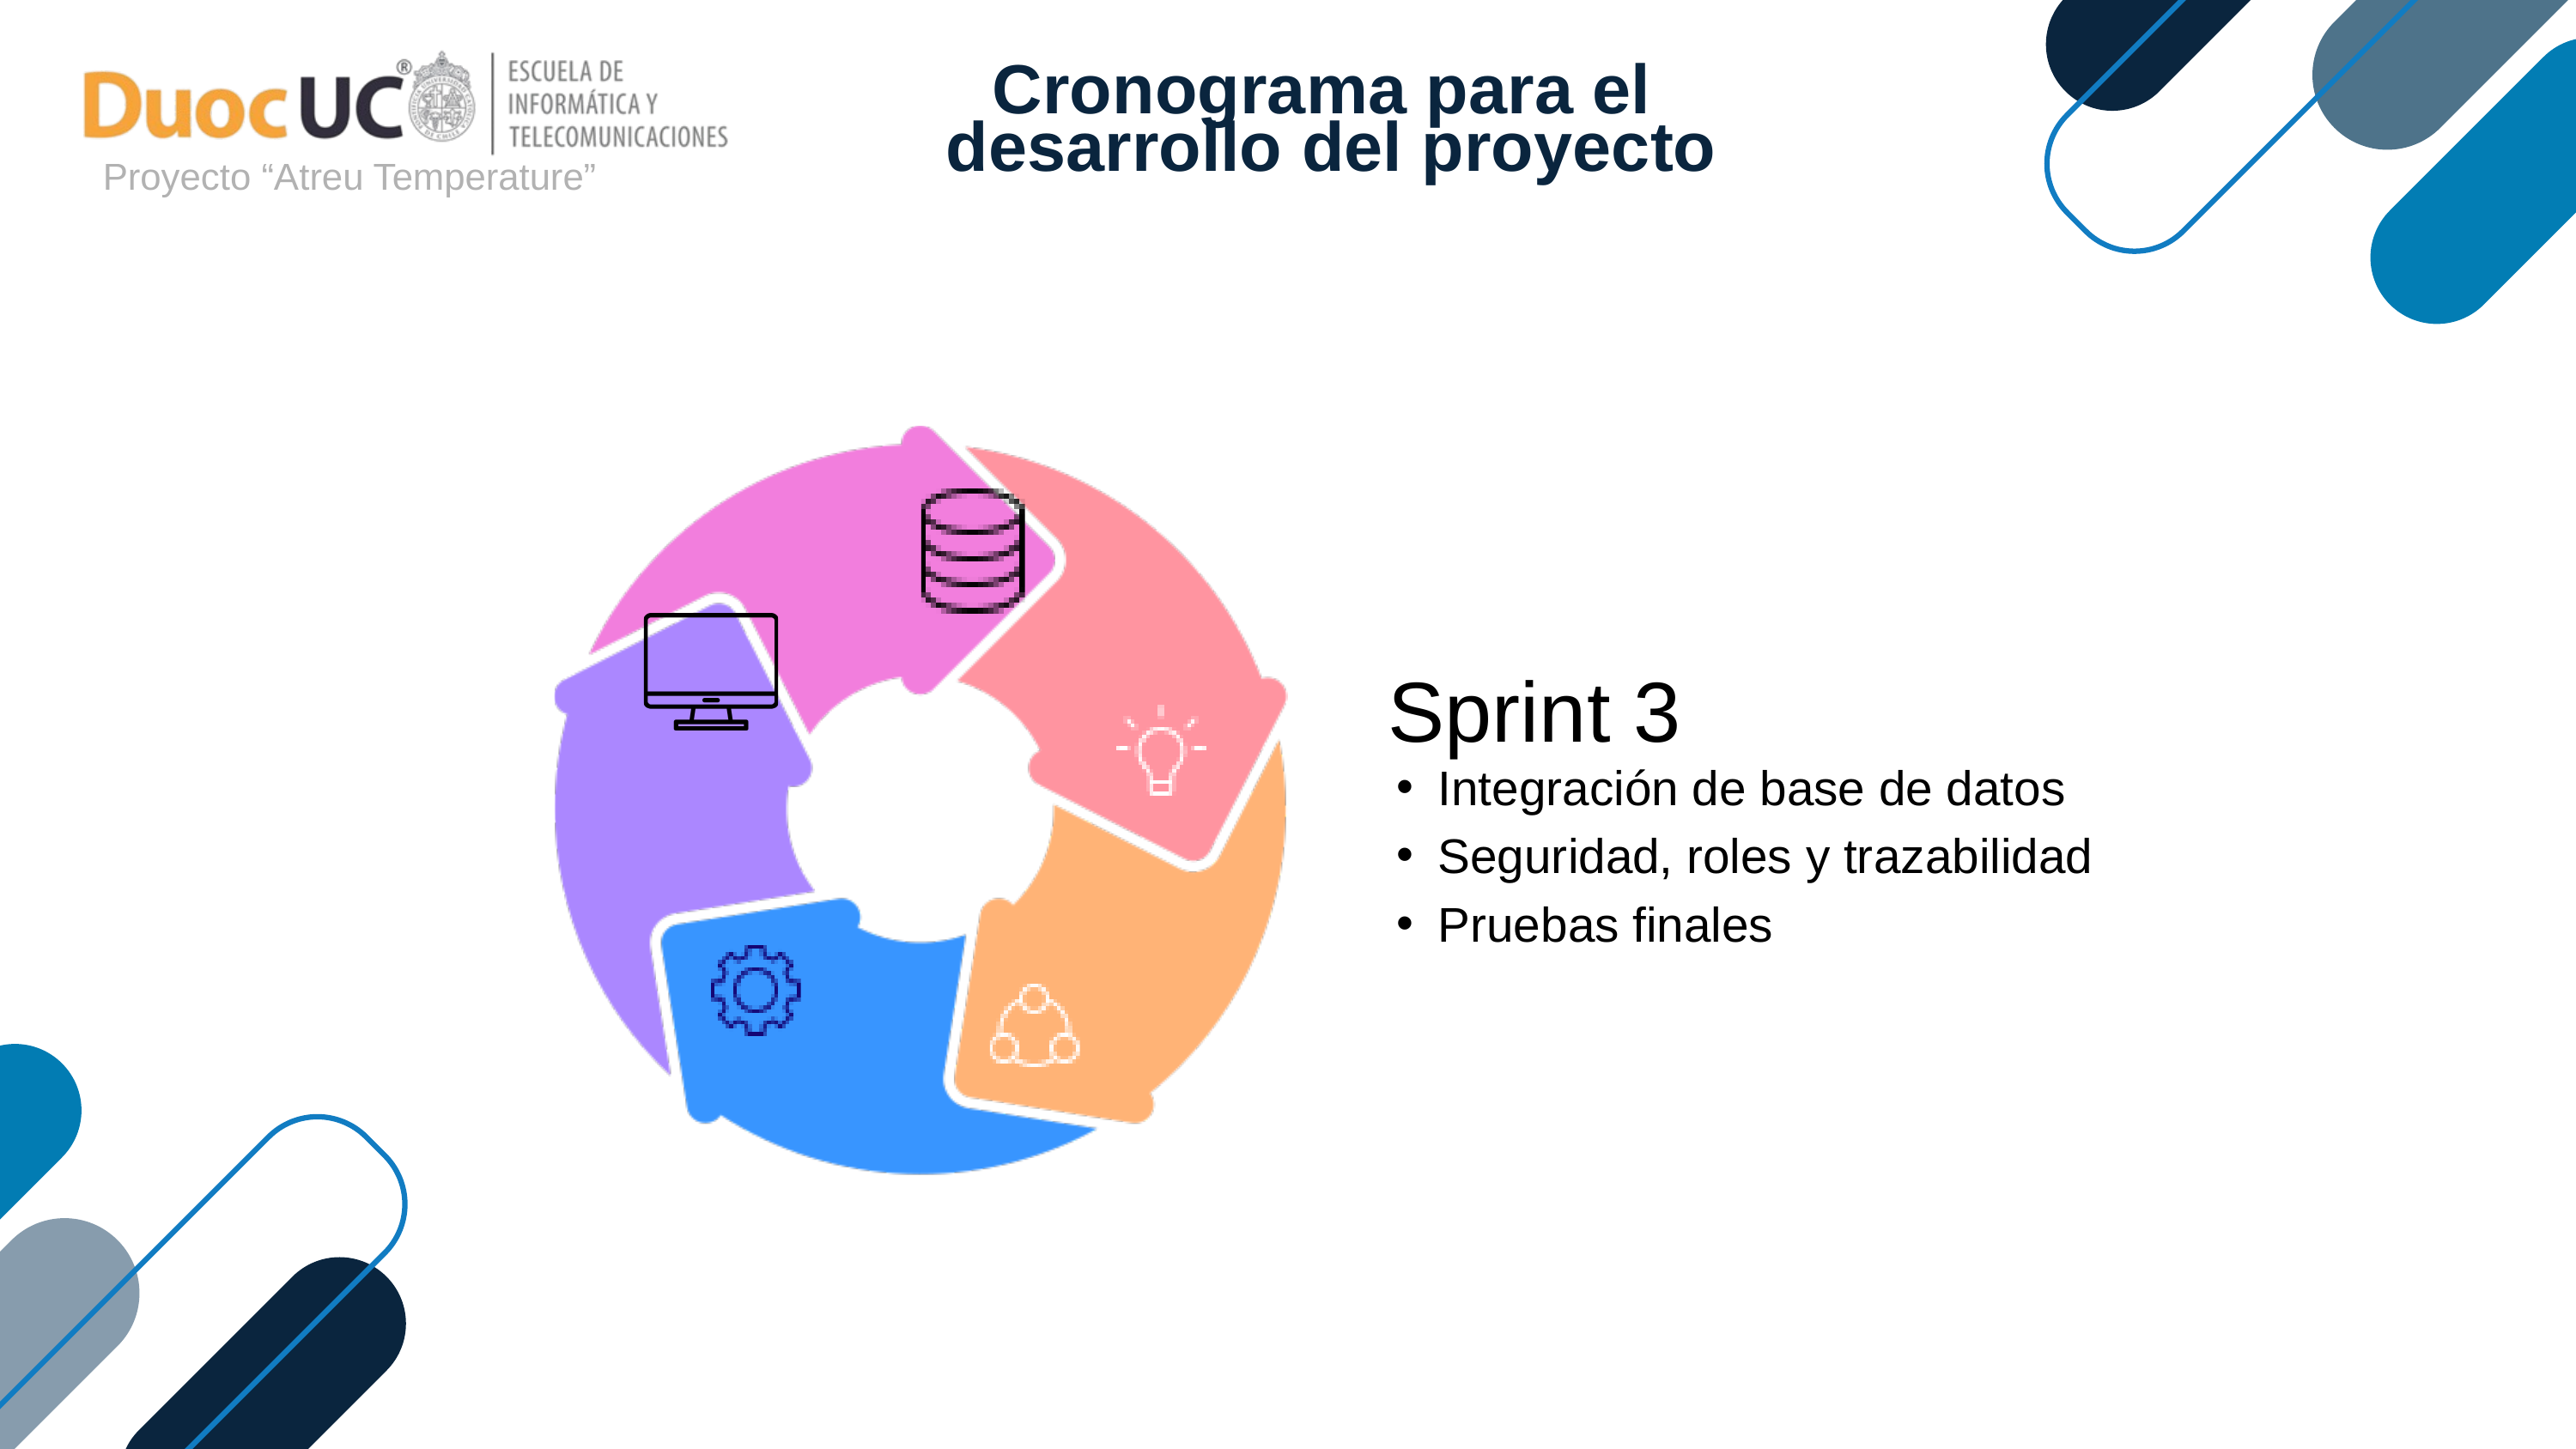

Proyecto “Atreu Temperature”
Cronograma para el
desarrollo del proyecto

Sprint 3
Integración de base de datos
Seguridad, roles y trazabilidad
Pruebas finales